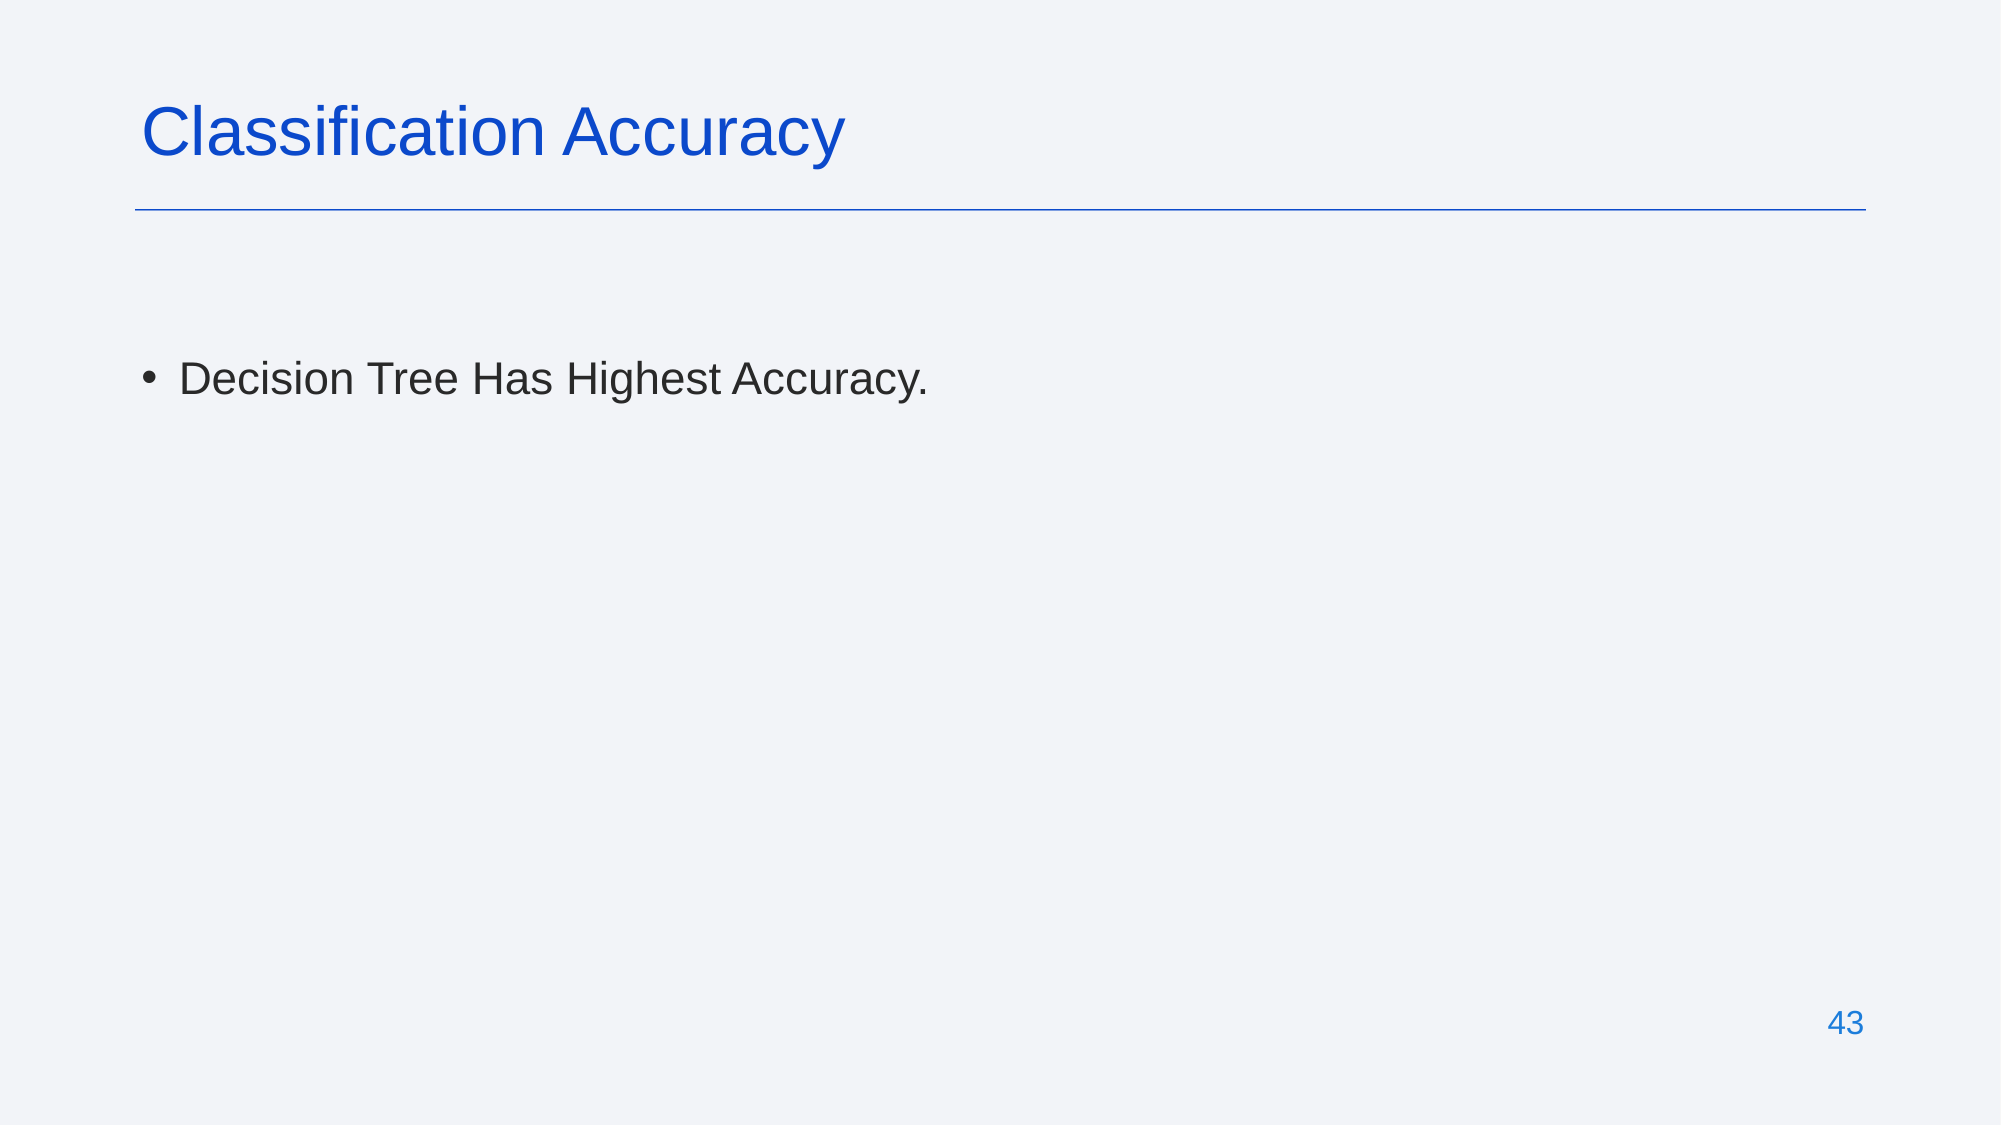

Classification Accuracy
Decision Tree Has Highest Accuracy.
43